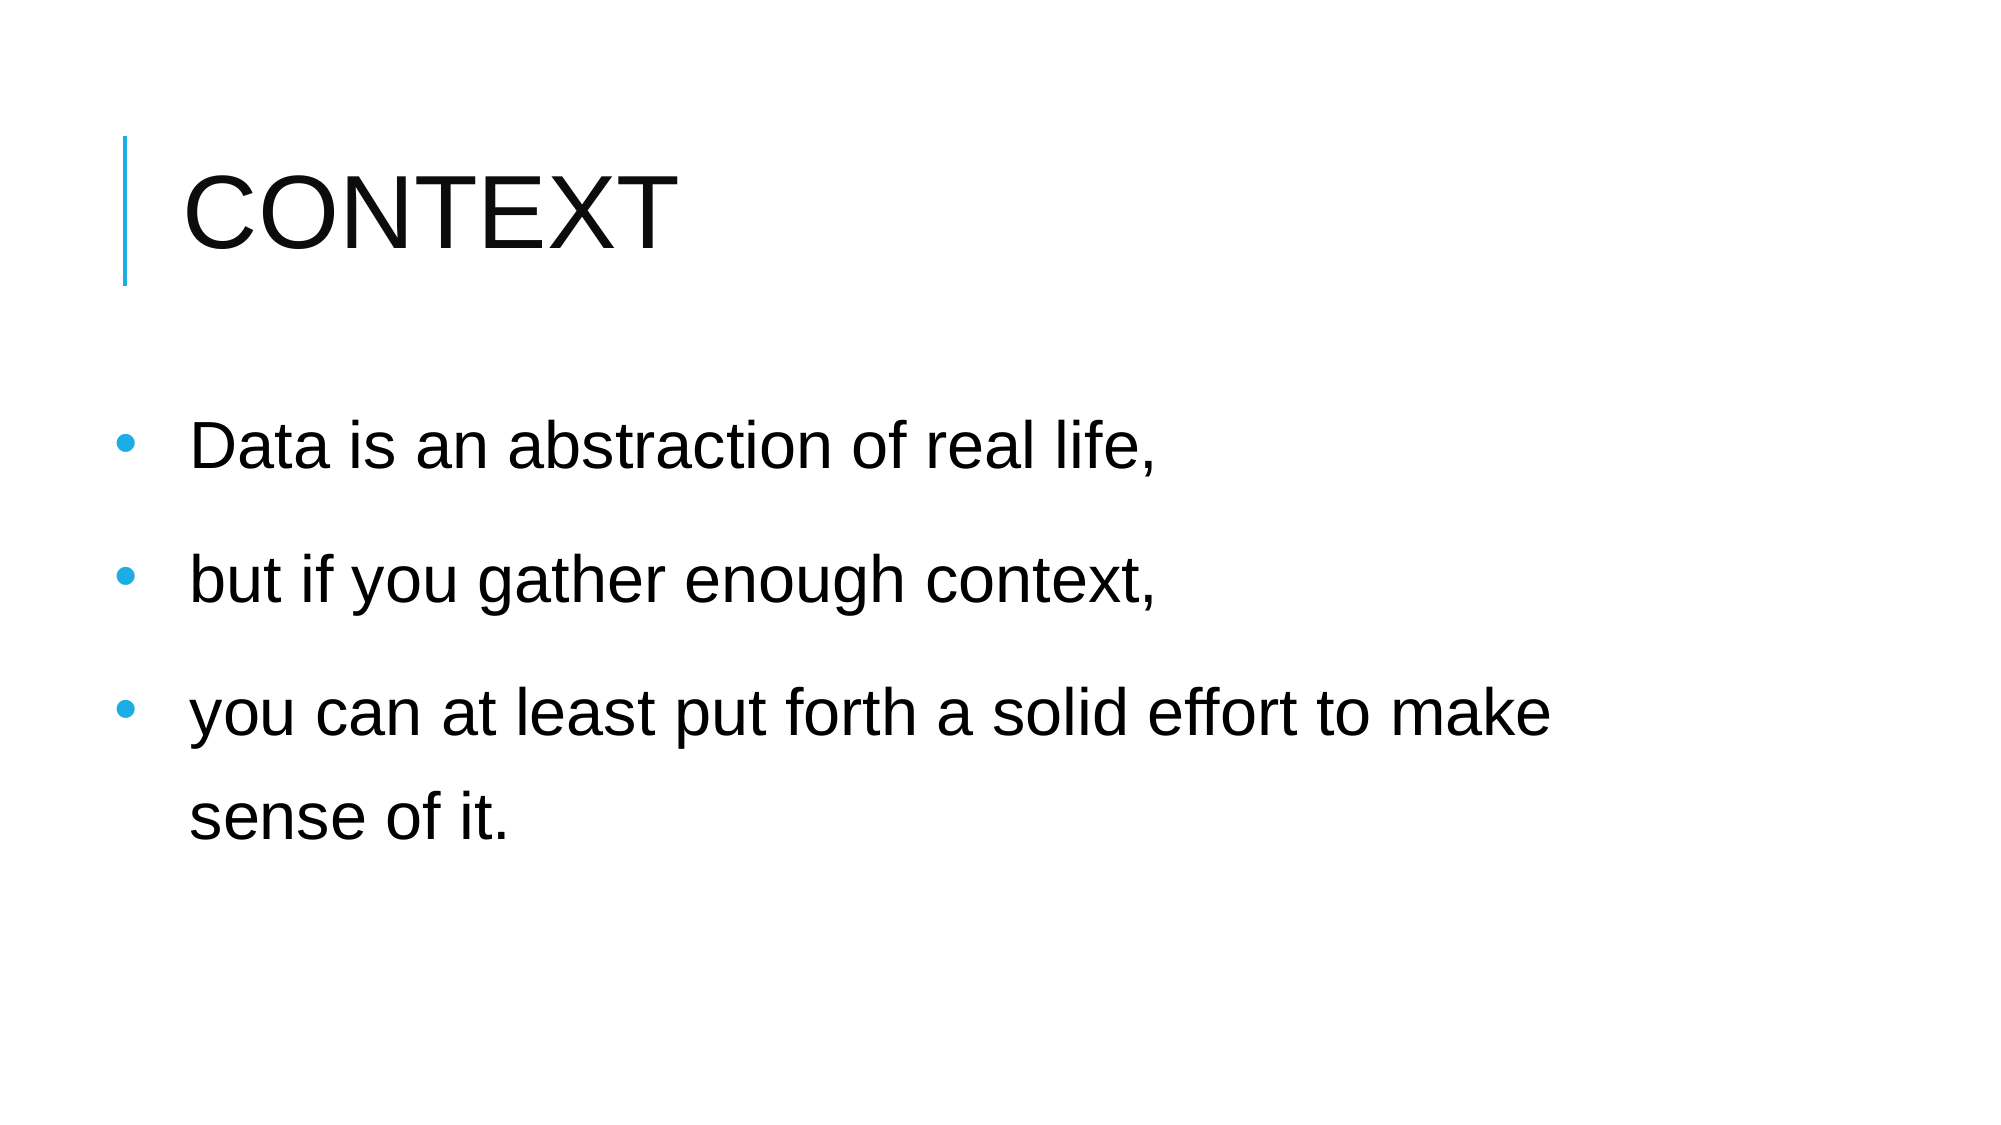

# CONTEXT
Data is an abstraction of real life,
but if you gather enough context,
you can at least put forth a solid effort to make sense of it.